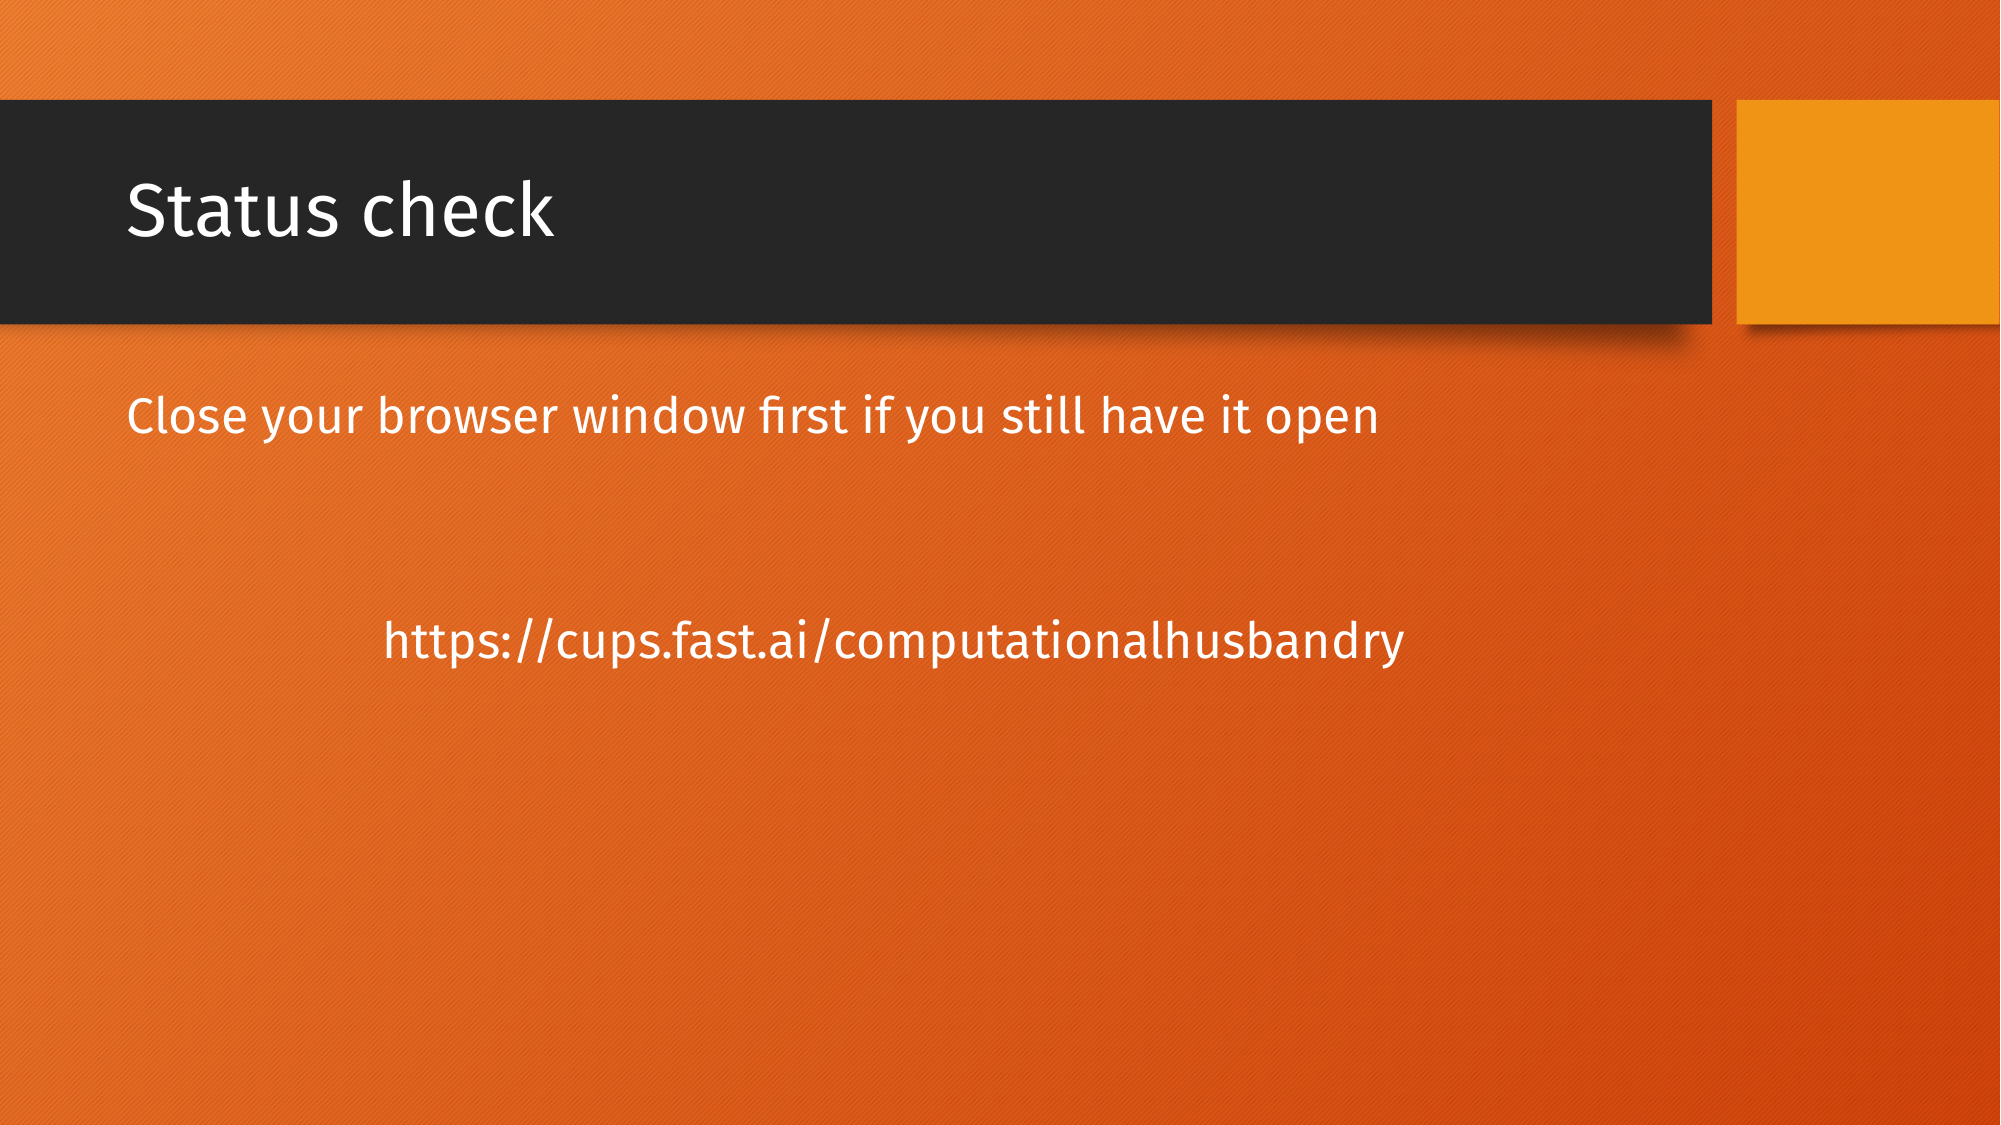

# Status check
Close your browser window first if you still have it open

https://cups.fast.ai/computationalhusbandry